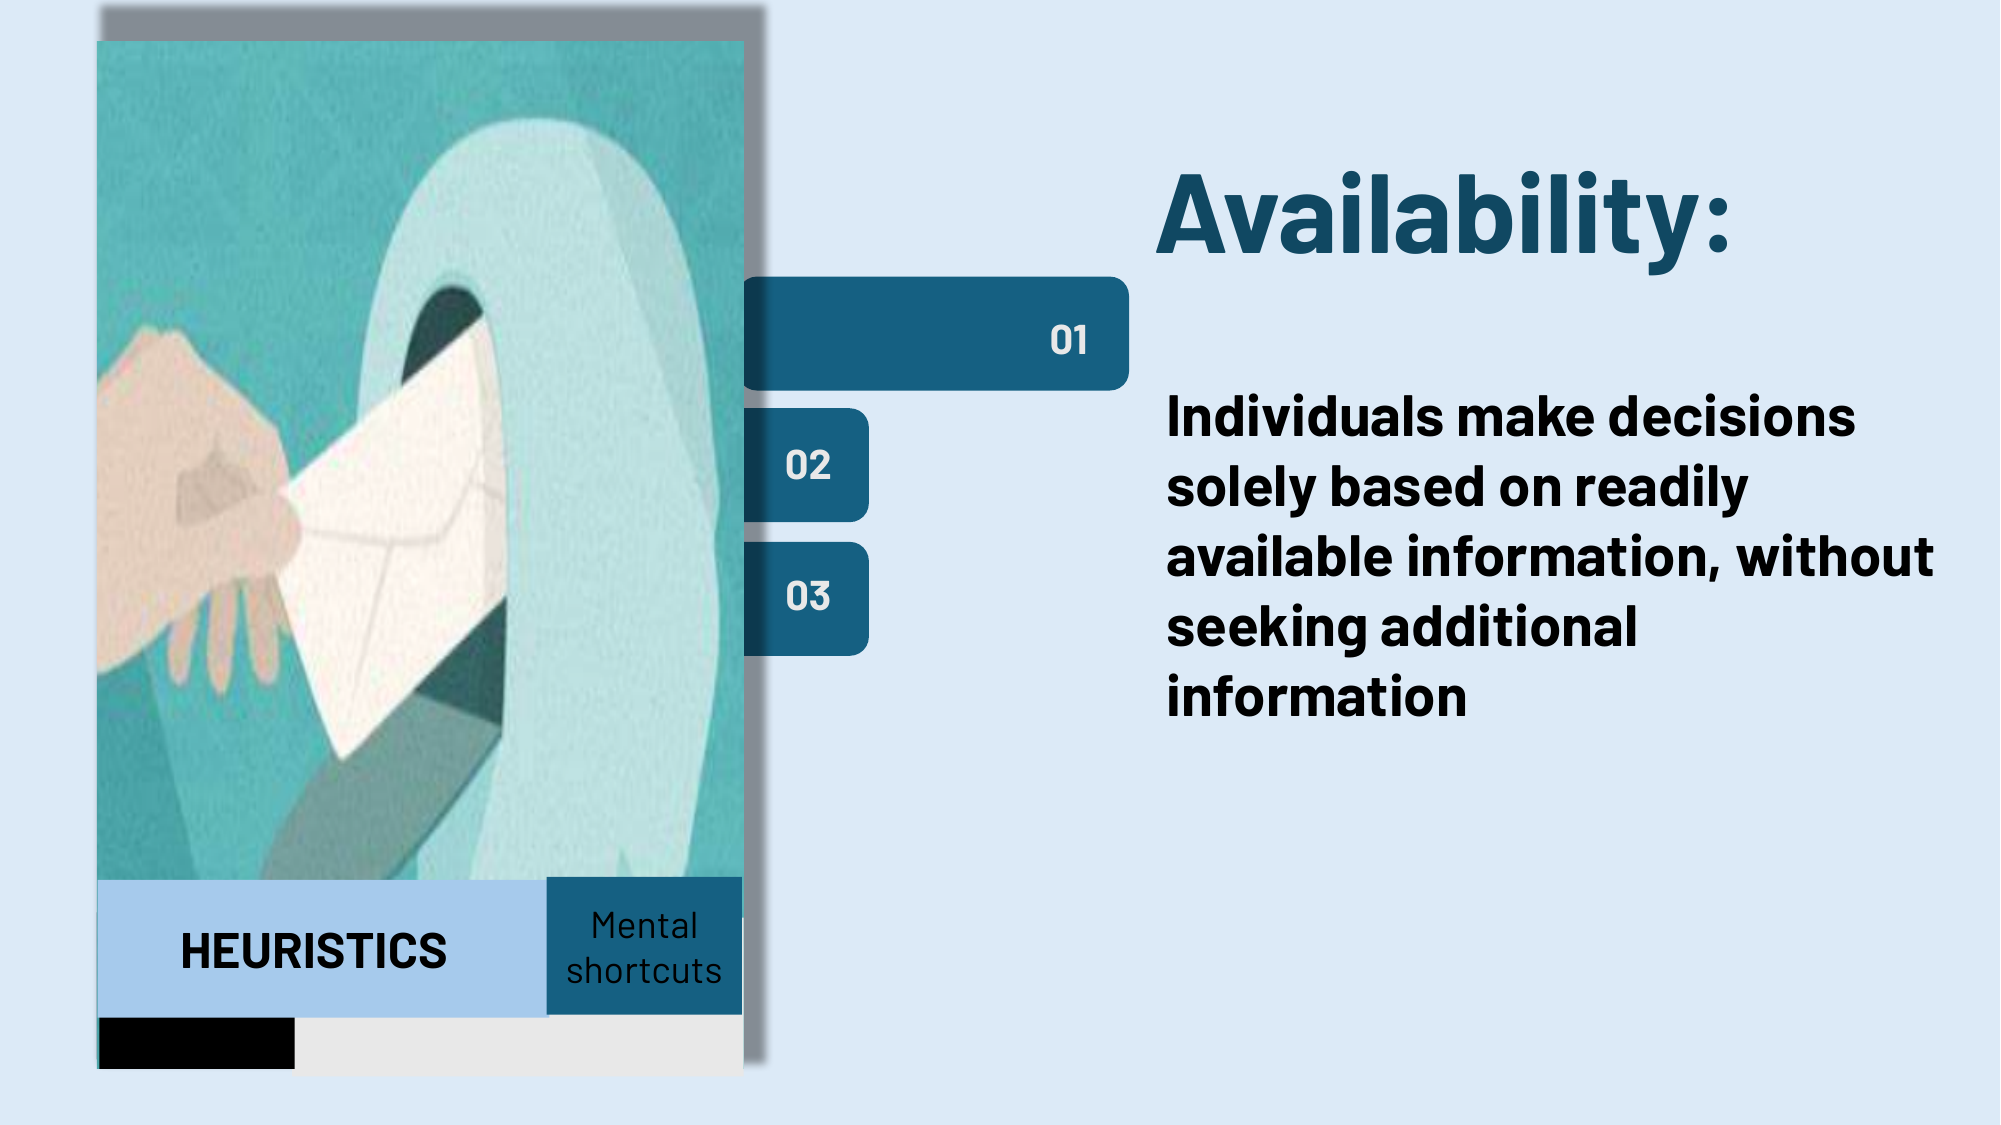

Availability:

01
Individuals make decisions solely based on readily available information, without seeking additional information

02

03
Mental shortcuts

HEURISTICS
Mental shortcuts

HEURISTICS